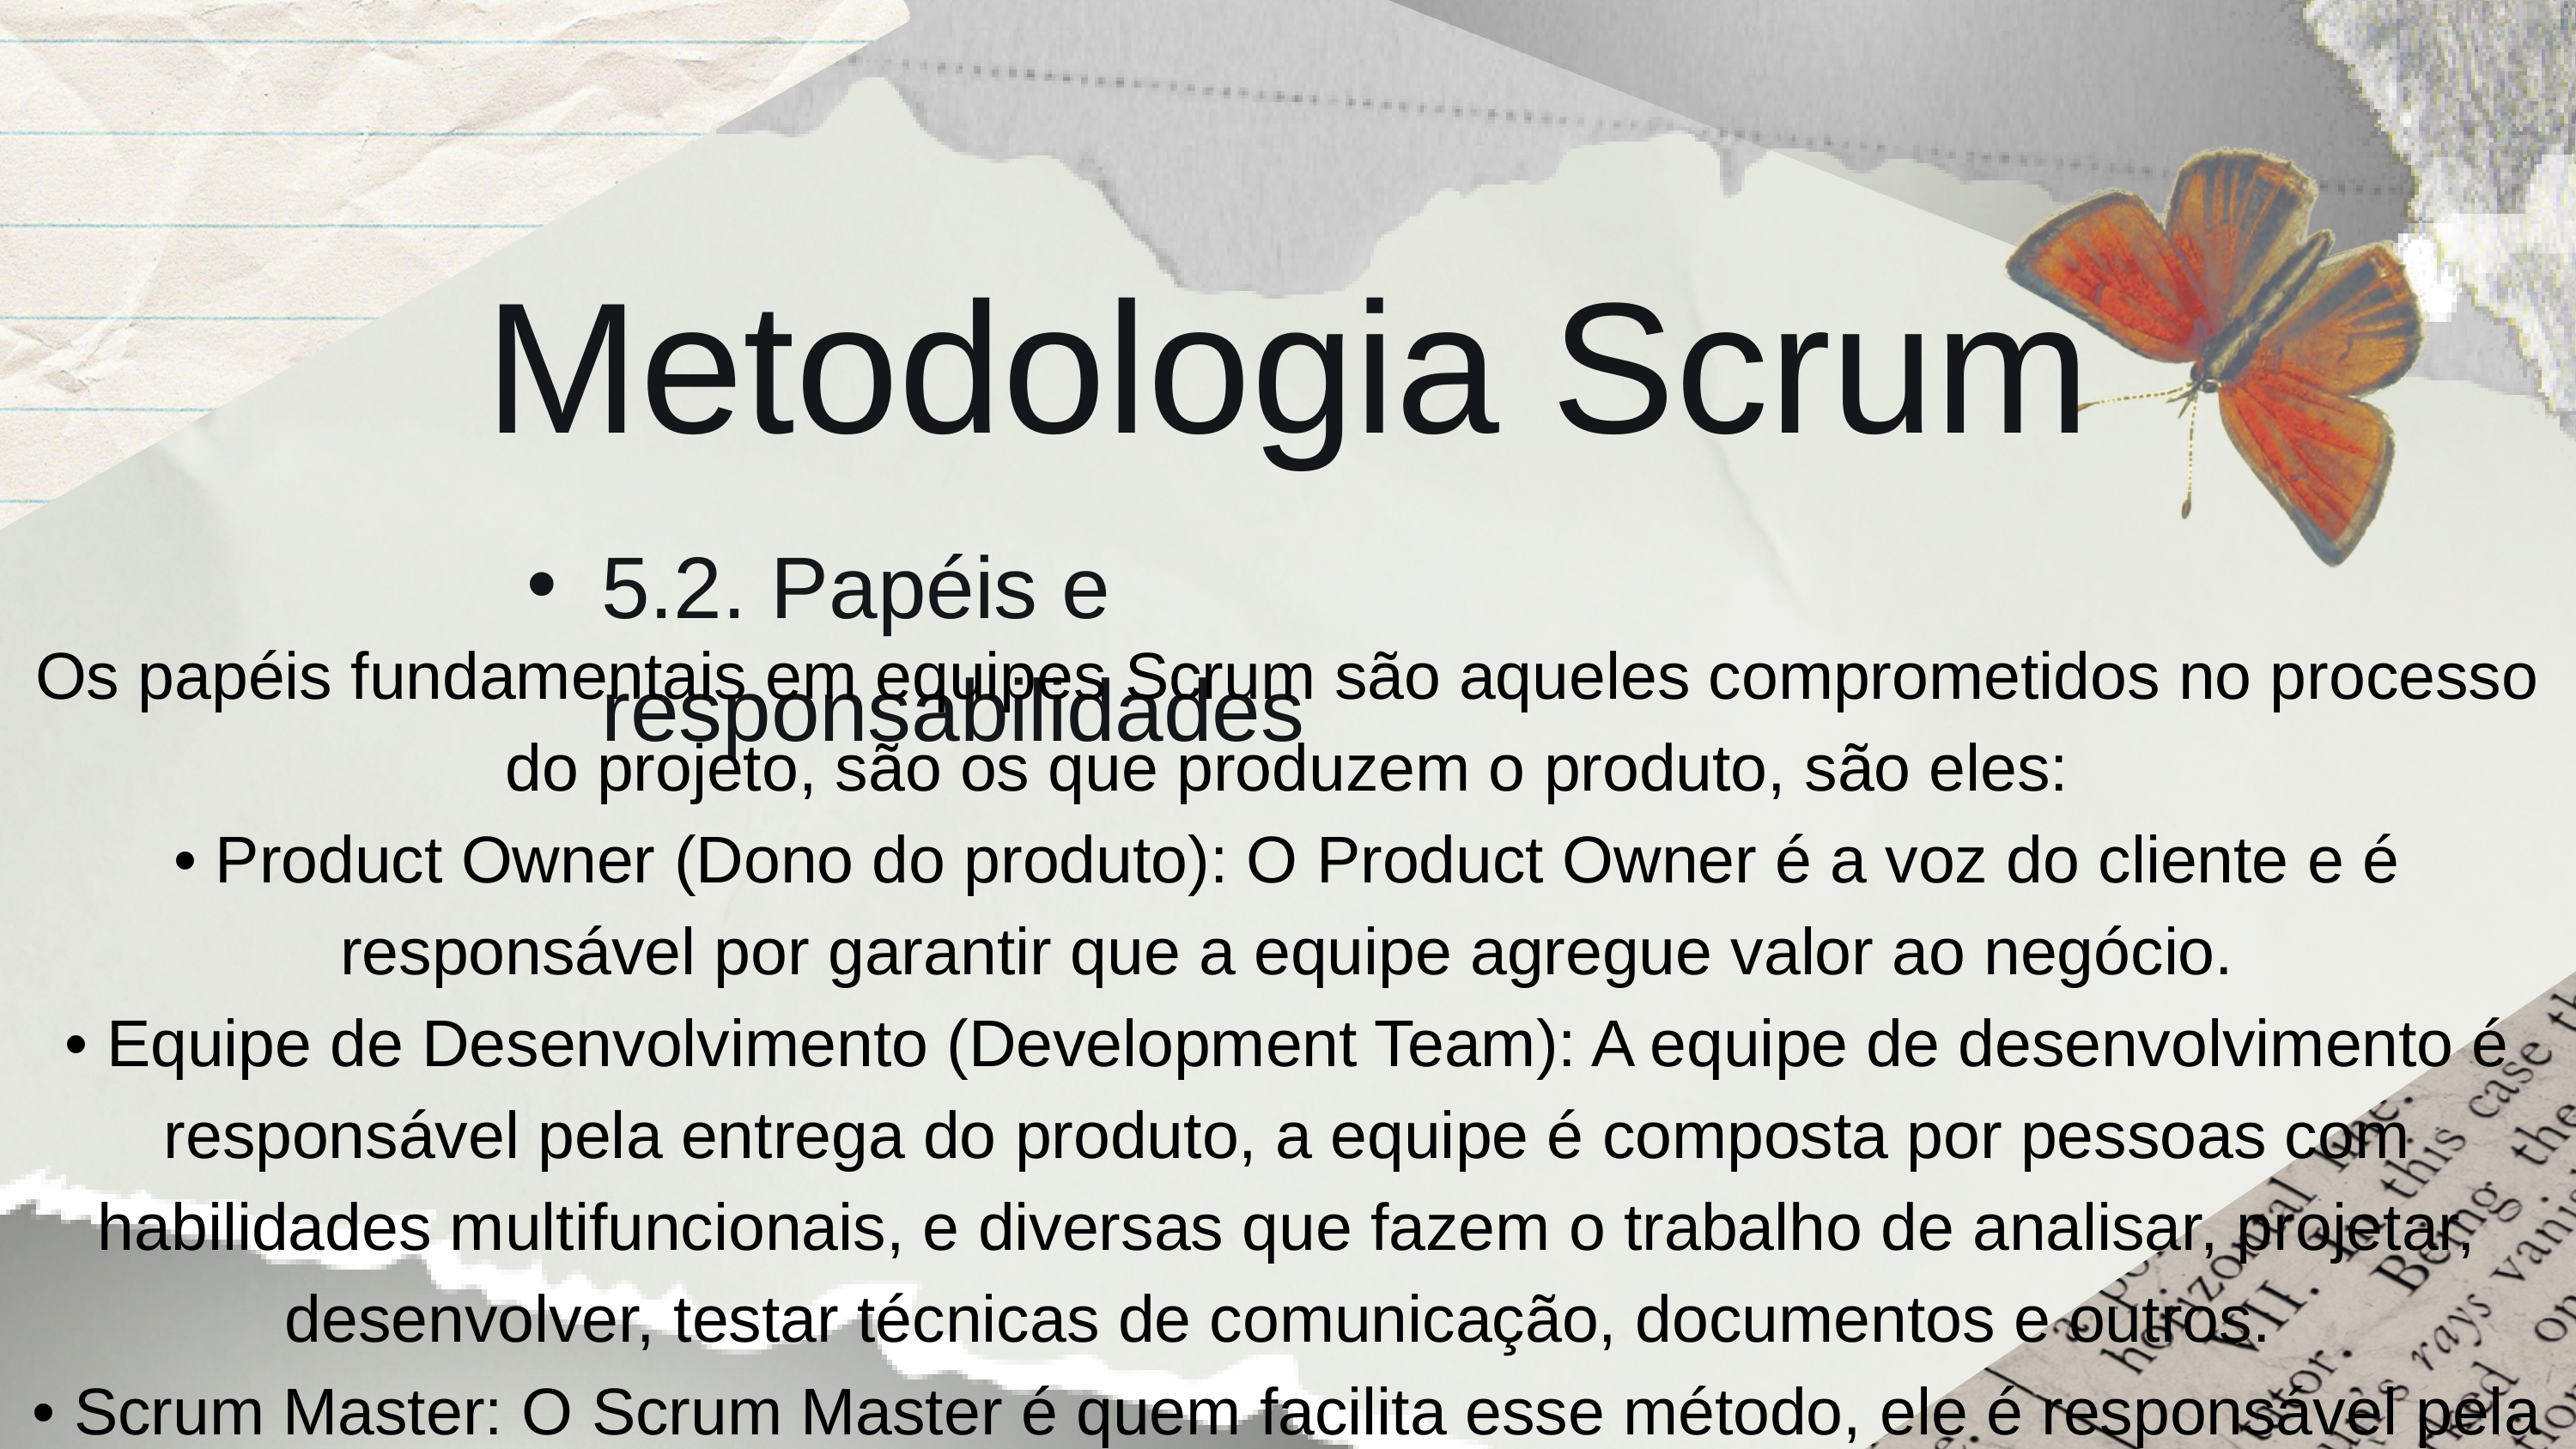

Metodologia Scrum
5.2. Papéis e responsabilidades
Os papéis fundamentais em equipes Scrum são aqueles comprometidos no processo do projeto, são os que produzem o produto, são eles:
• Product Owner (Dono do produto): O Product Owner é a voz do cliente e é responsável por garantir que a equipe agregue valor ao negócio.
• Equipe de Desenvolvimento (Development Team): A equipe de desenvolvimento é responsável pela entrega do produto, a equipe é composta por pessoas com habilidades multifuncionais, e diversas que fazem o trabalho de analisar, projetar, desenvolver, testar técnicas de comunicação, documentos e outros.
• Scrum Master: O Scrum Master é quem facilita esse método, ele é responsável pela eficácia da equipe Scrum. Orienta a equipe, para melhorar os processos Scrum e otimizar resultados.